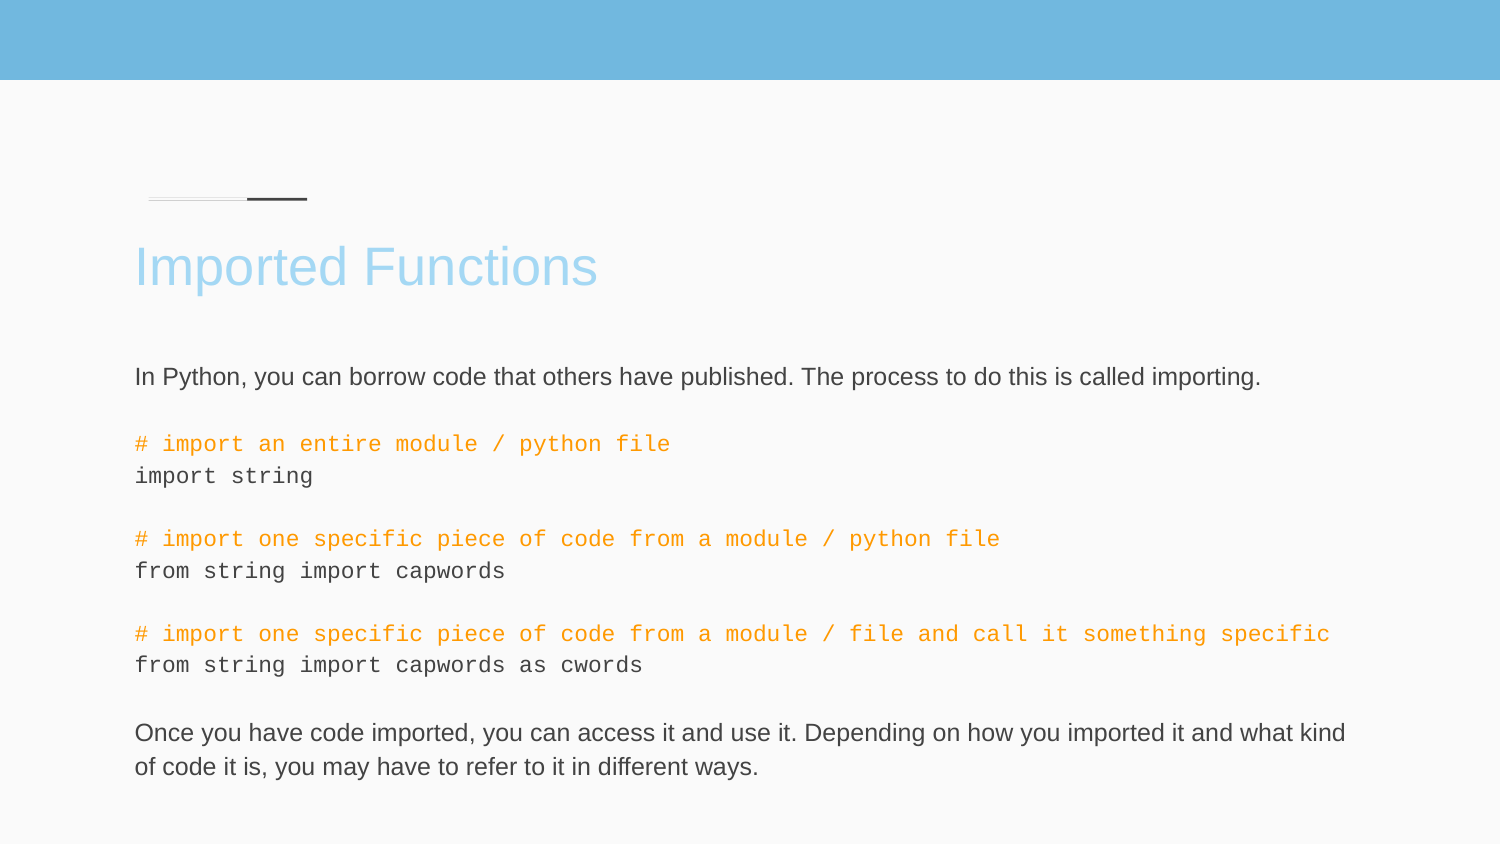

# Imported Functions
In Python, you can borrow code that others have published. The process to do this is called importing.

# import an entire module / python file
import string

# import one specific piece of code from a module / python file
from string import capwords

# import one specific piece of code from a module / file and call it something specific
from string import capwords as cwords

Once you have code imported, you can access it and use it. Depending on how you imported it and what kind of code it is, you may have to refer to it in different ways.